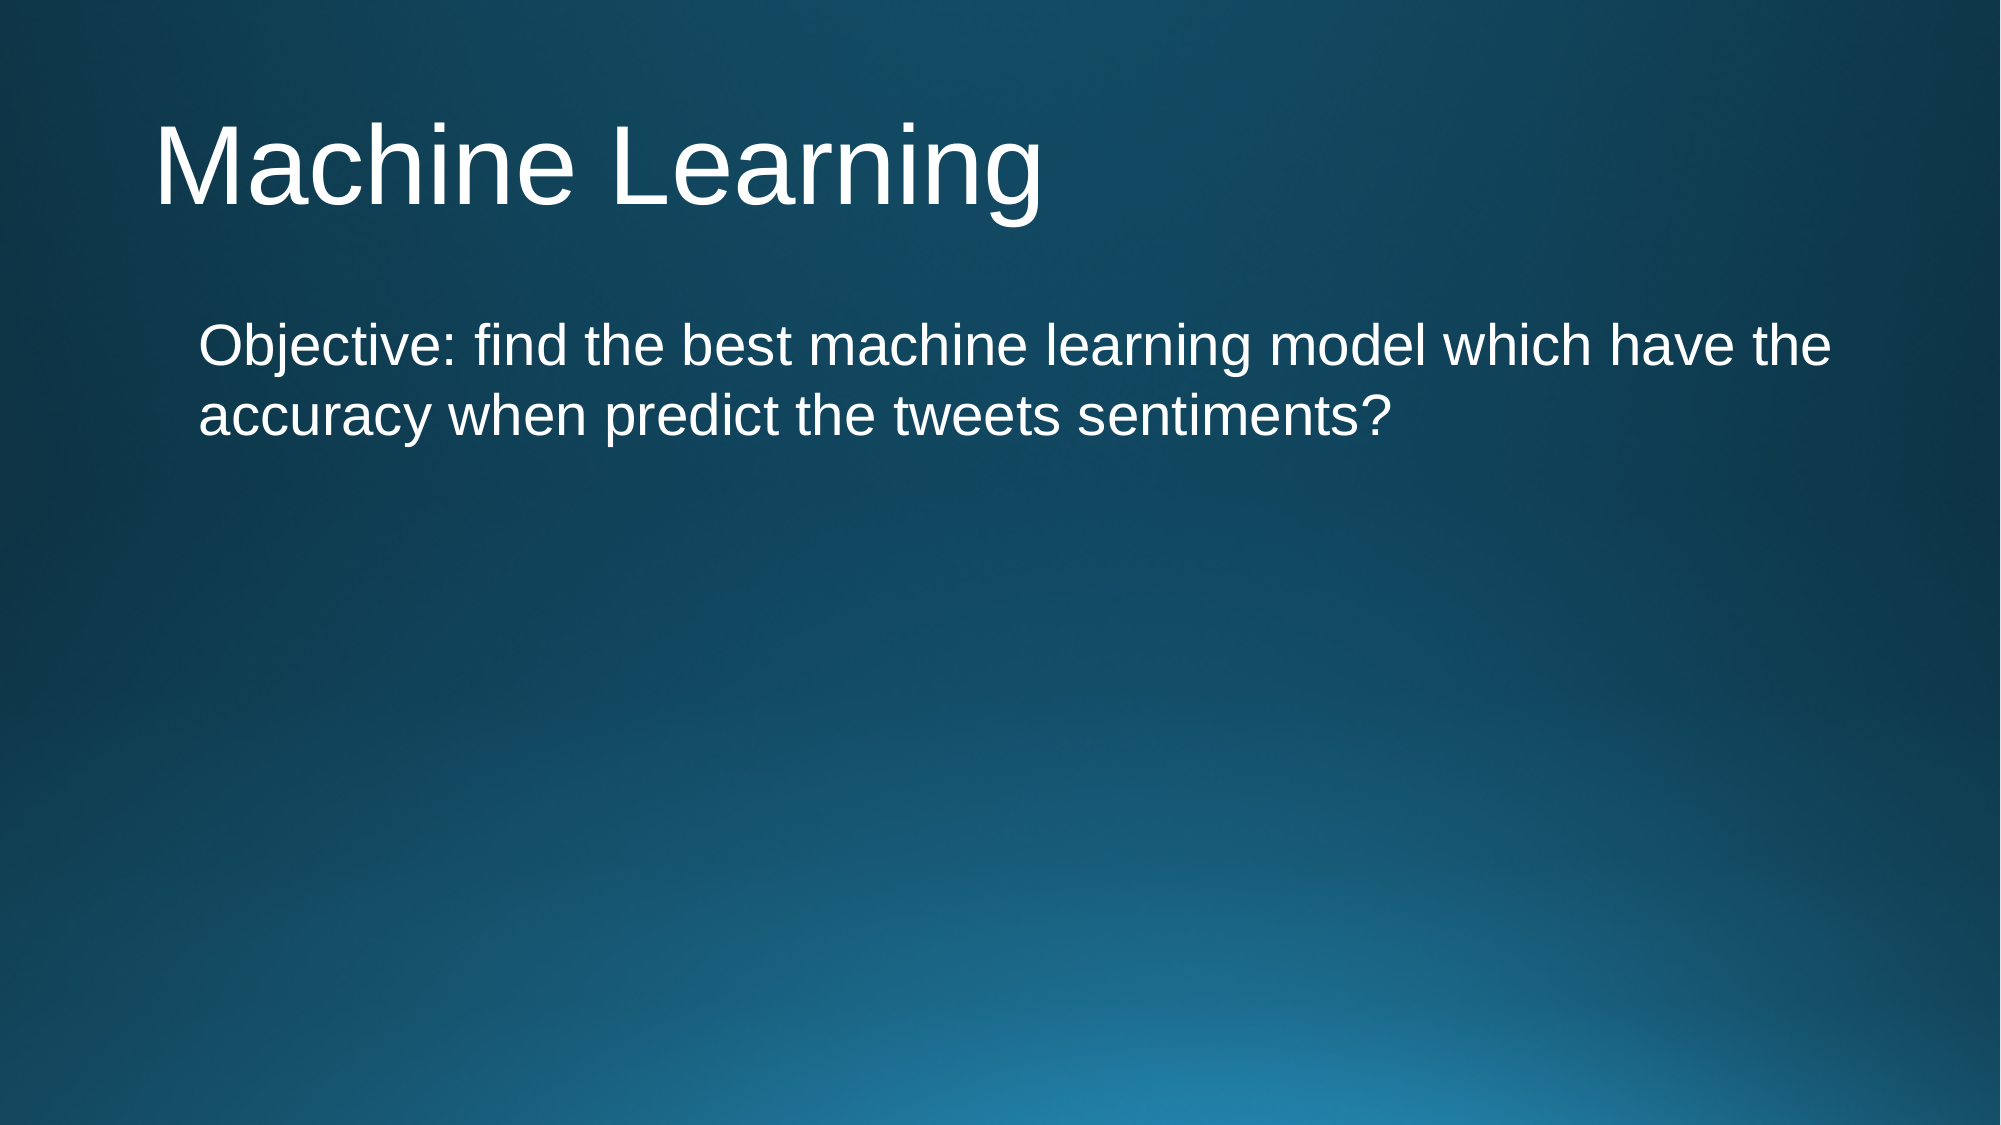

# Machine Learning
Objective: find the best machine learning model which have the accuracy when predict the tweets sentiments?